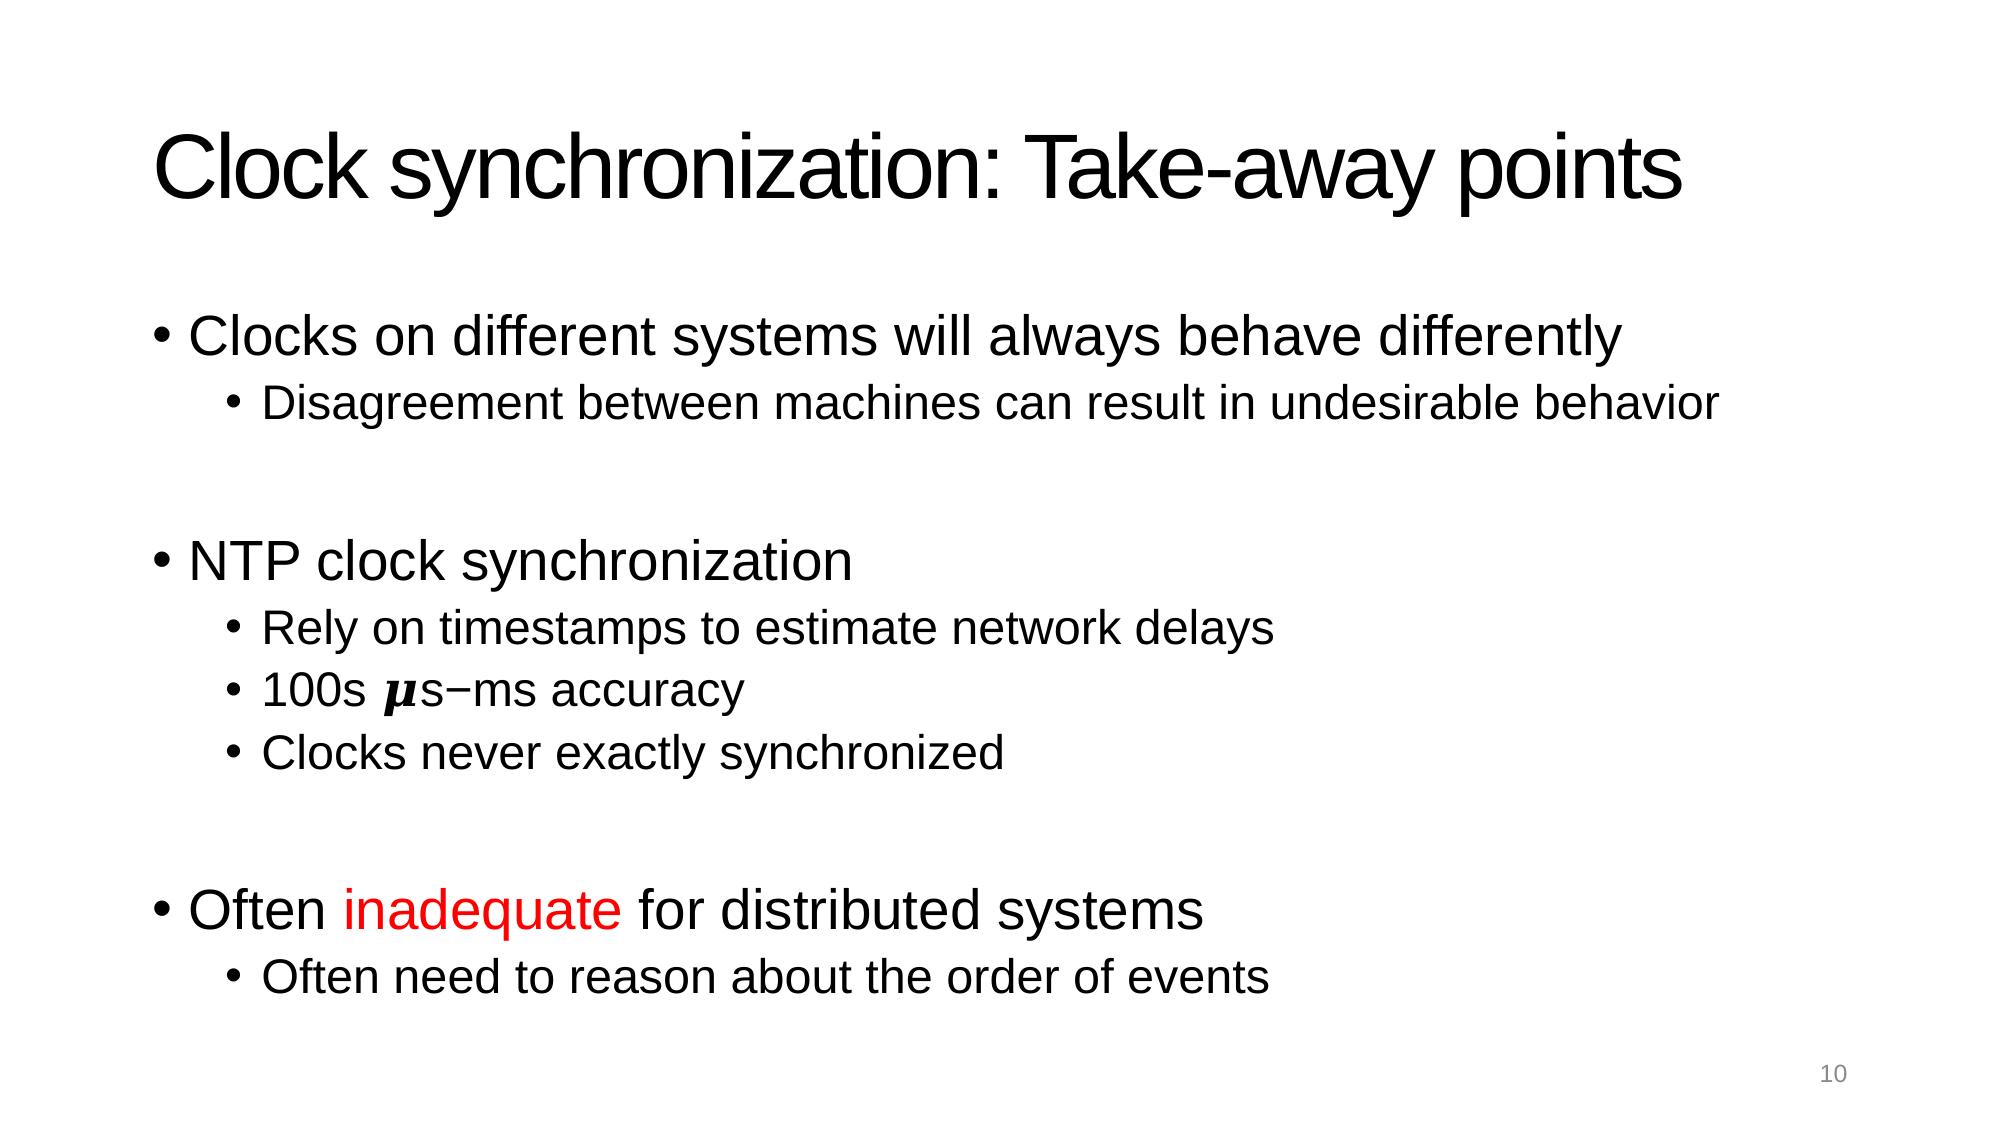

# Clock synchronization: Take-away points
Clocks on different systems will always behave differently
Disagreement between machines can result in undesirable behavior

NTP clock synchronization
Rely on timestamps to estimate network delays
100s 𝝁s−ms accuracy
Clocks never exactly synchronized

Often inadequate for distributed systems
Often need to reason about the order of events

10